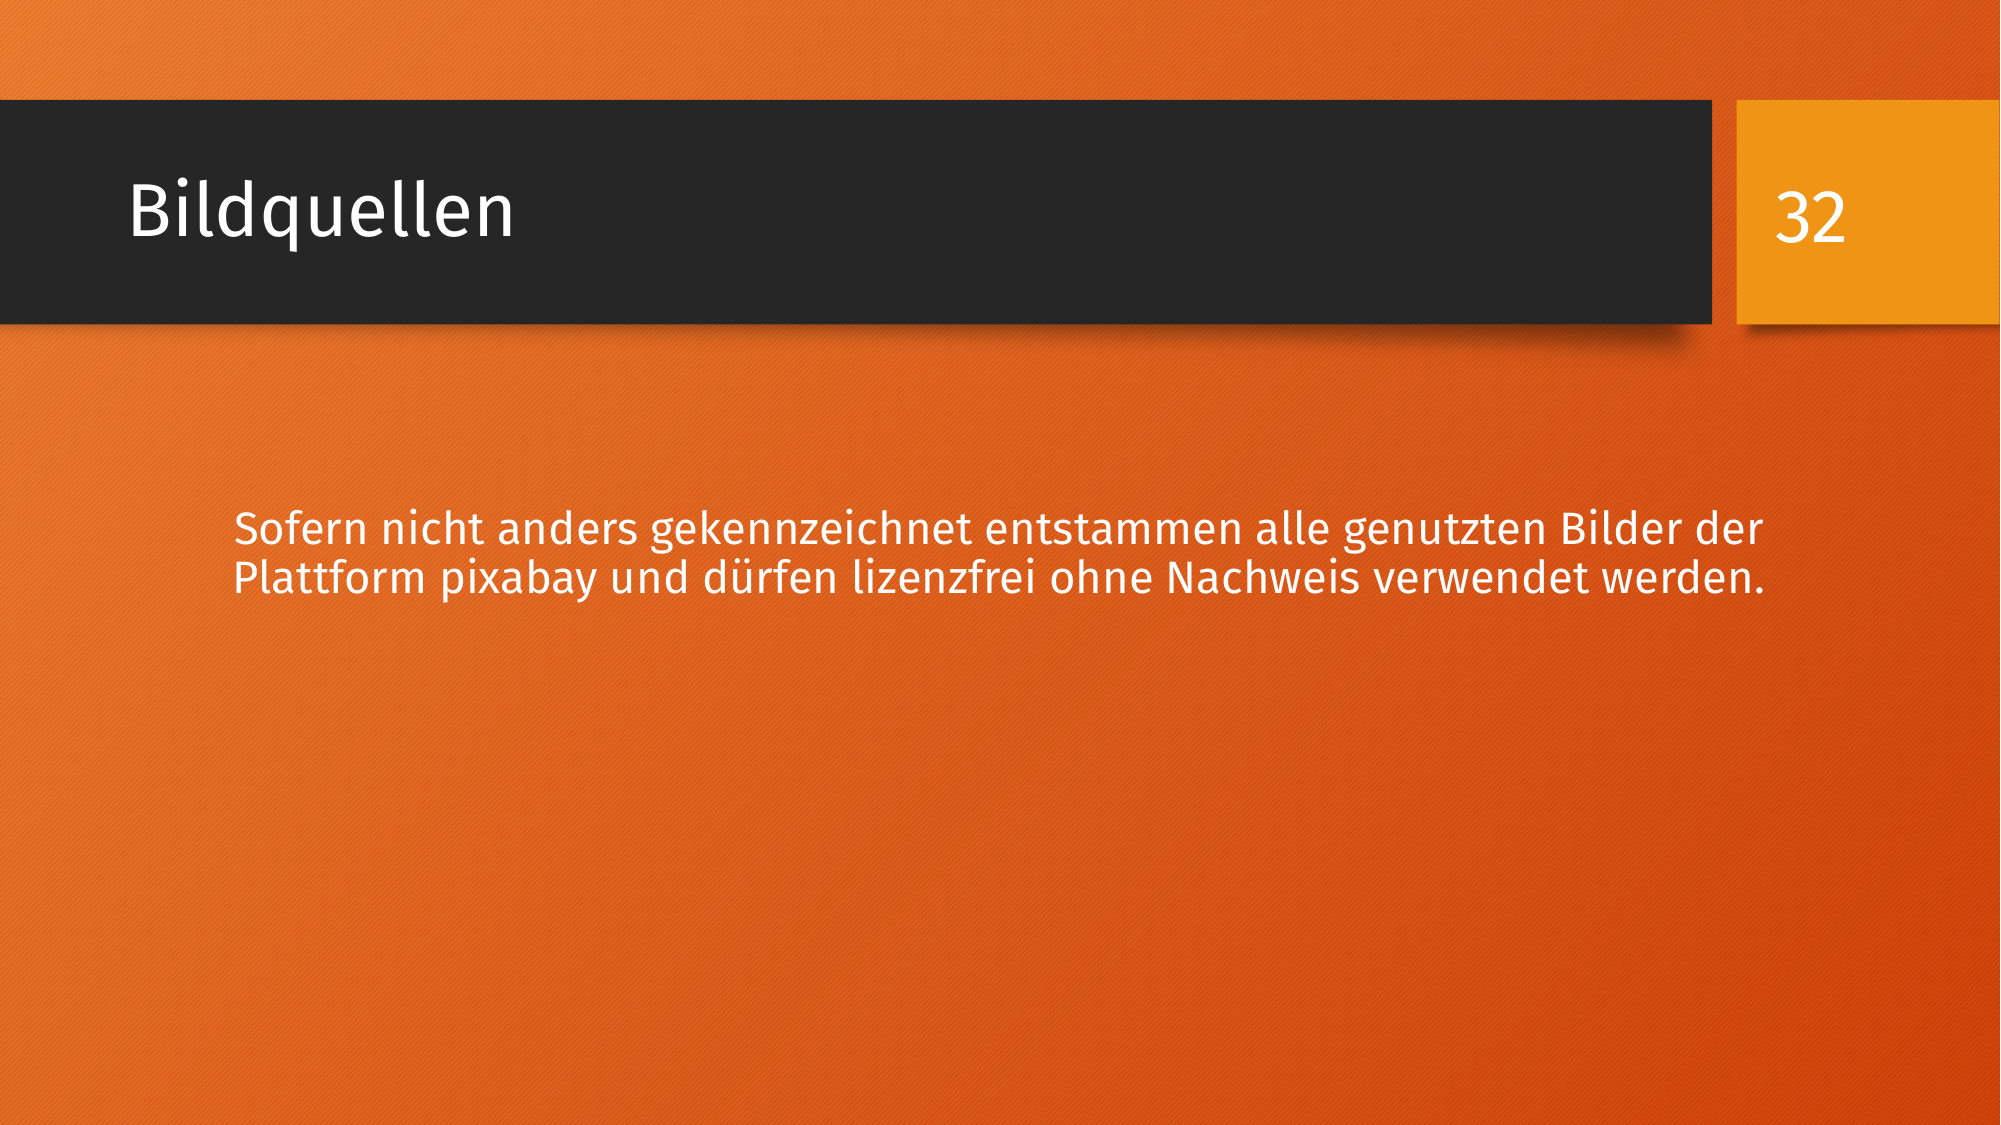

32
# Bildquellen
Sofern nicht anders gekennzeichnet entstammen alle genutzten Bilder der Plattform pixabay und dürfen lizenzfrei ohne Nachweis verwendet werden.